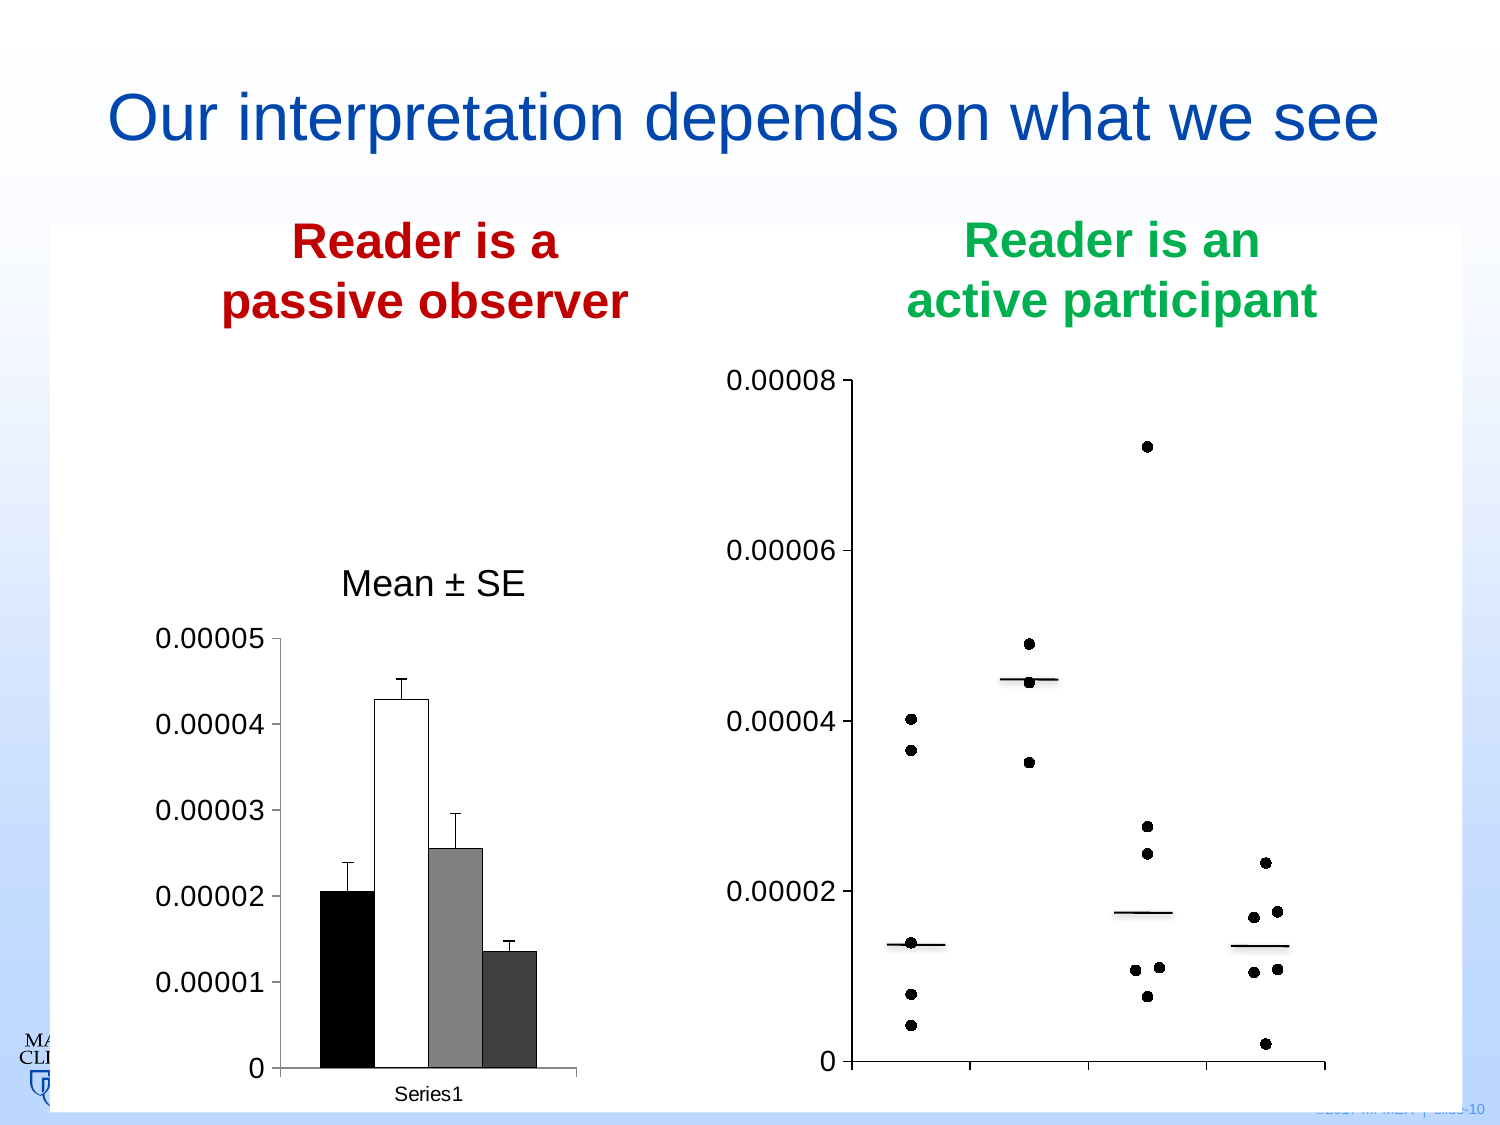

# Our interpretation depends on what we see
Reader is an active participant
Reader is a passive observer

### Chart

| Category |  |  |
|---|---|---|
Mean ± SE

### Chart

| Category | Uncomplicated Pregnancy | Gestational Hypertension | Preeclampsia | HELLP |
|---|---|---|---|---|
|  | 2.0560828132238e-05 | 4.28766682637585e-05 | 2.55807869790898e-05 | 1.3514855670673e-05 |